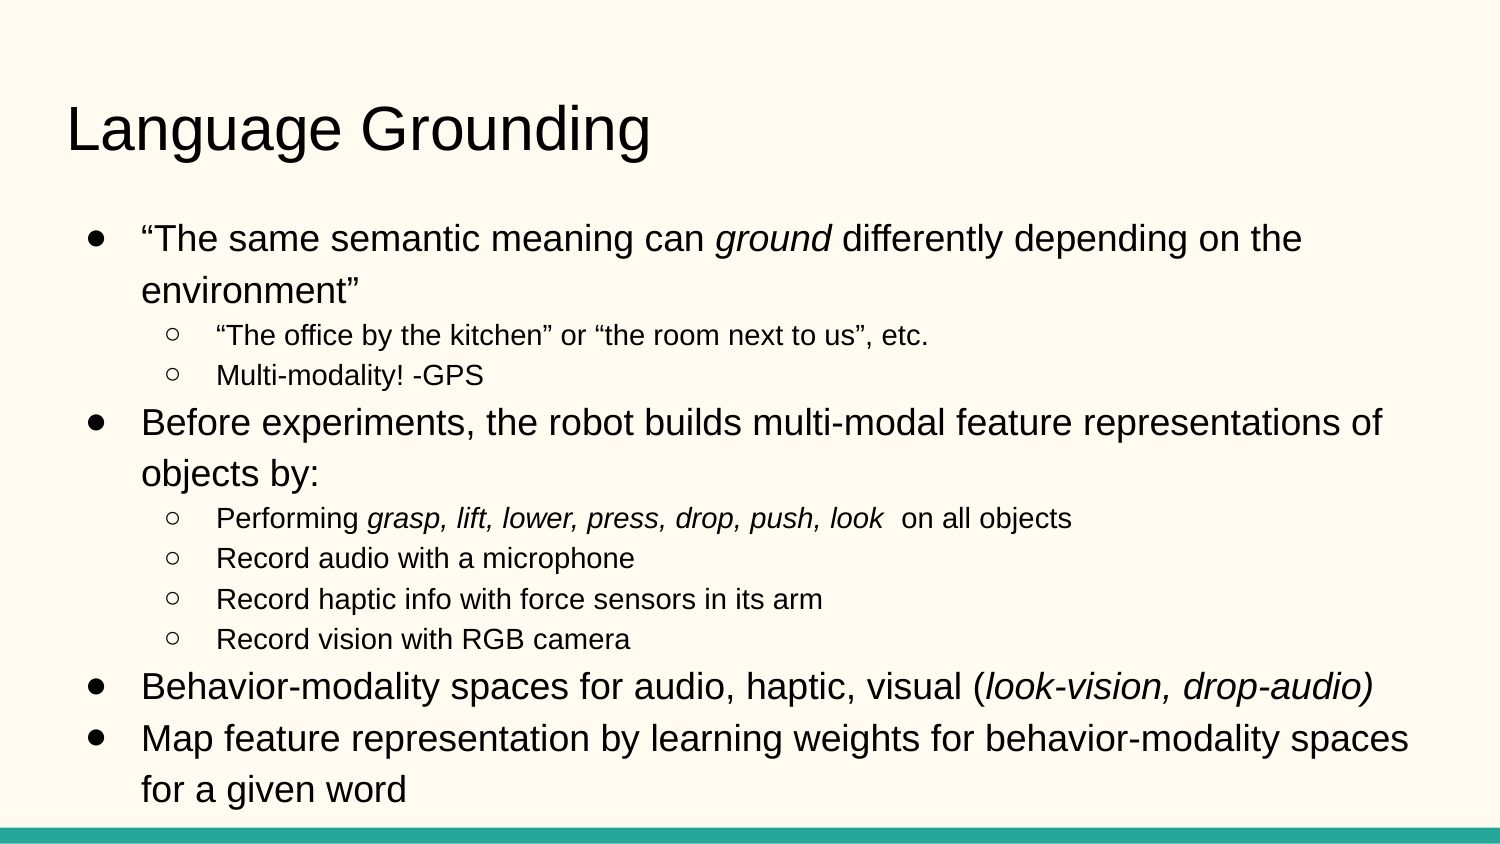

# Language Grounding
“The same semantic meaning can ground differently depending on the environment”
“The office by the kitchen” or “the room next to us”, etc.
Multi-modality! -GPS
Before experiments, the robot builds multi-modal feature representations of objects by:
Performing grasp, lift, lower, press, drop, push, look  on all objects
Record audio with a microphone
Record haptic info with force sensors in its arm
Record vision with RGB camera
Behavior-modality spaces for audio, haptic, visual (look-vision, drop-audio)
Map feature representation by learning weights for behavior-modality spaces for a given word